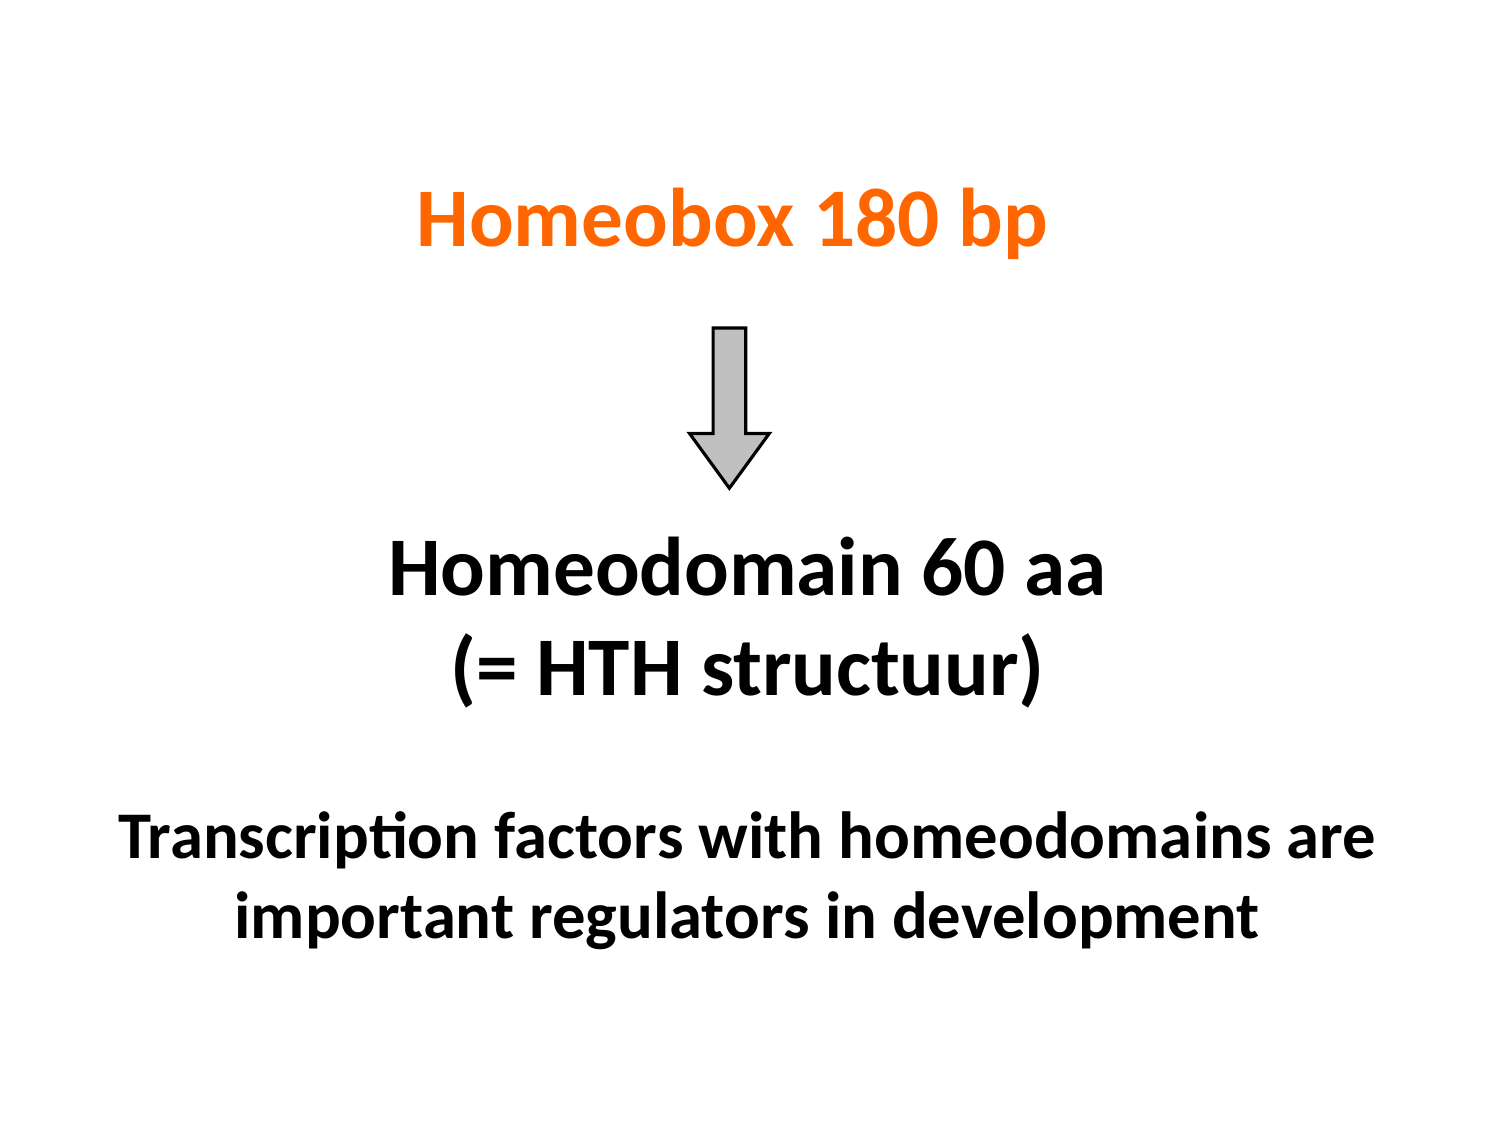

Homeobox 180 bp

Homeodomain 60 aa
(= HTH structuur)

Transcription factors with homeodomains are important regulators in development